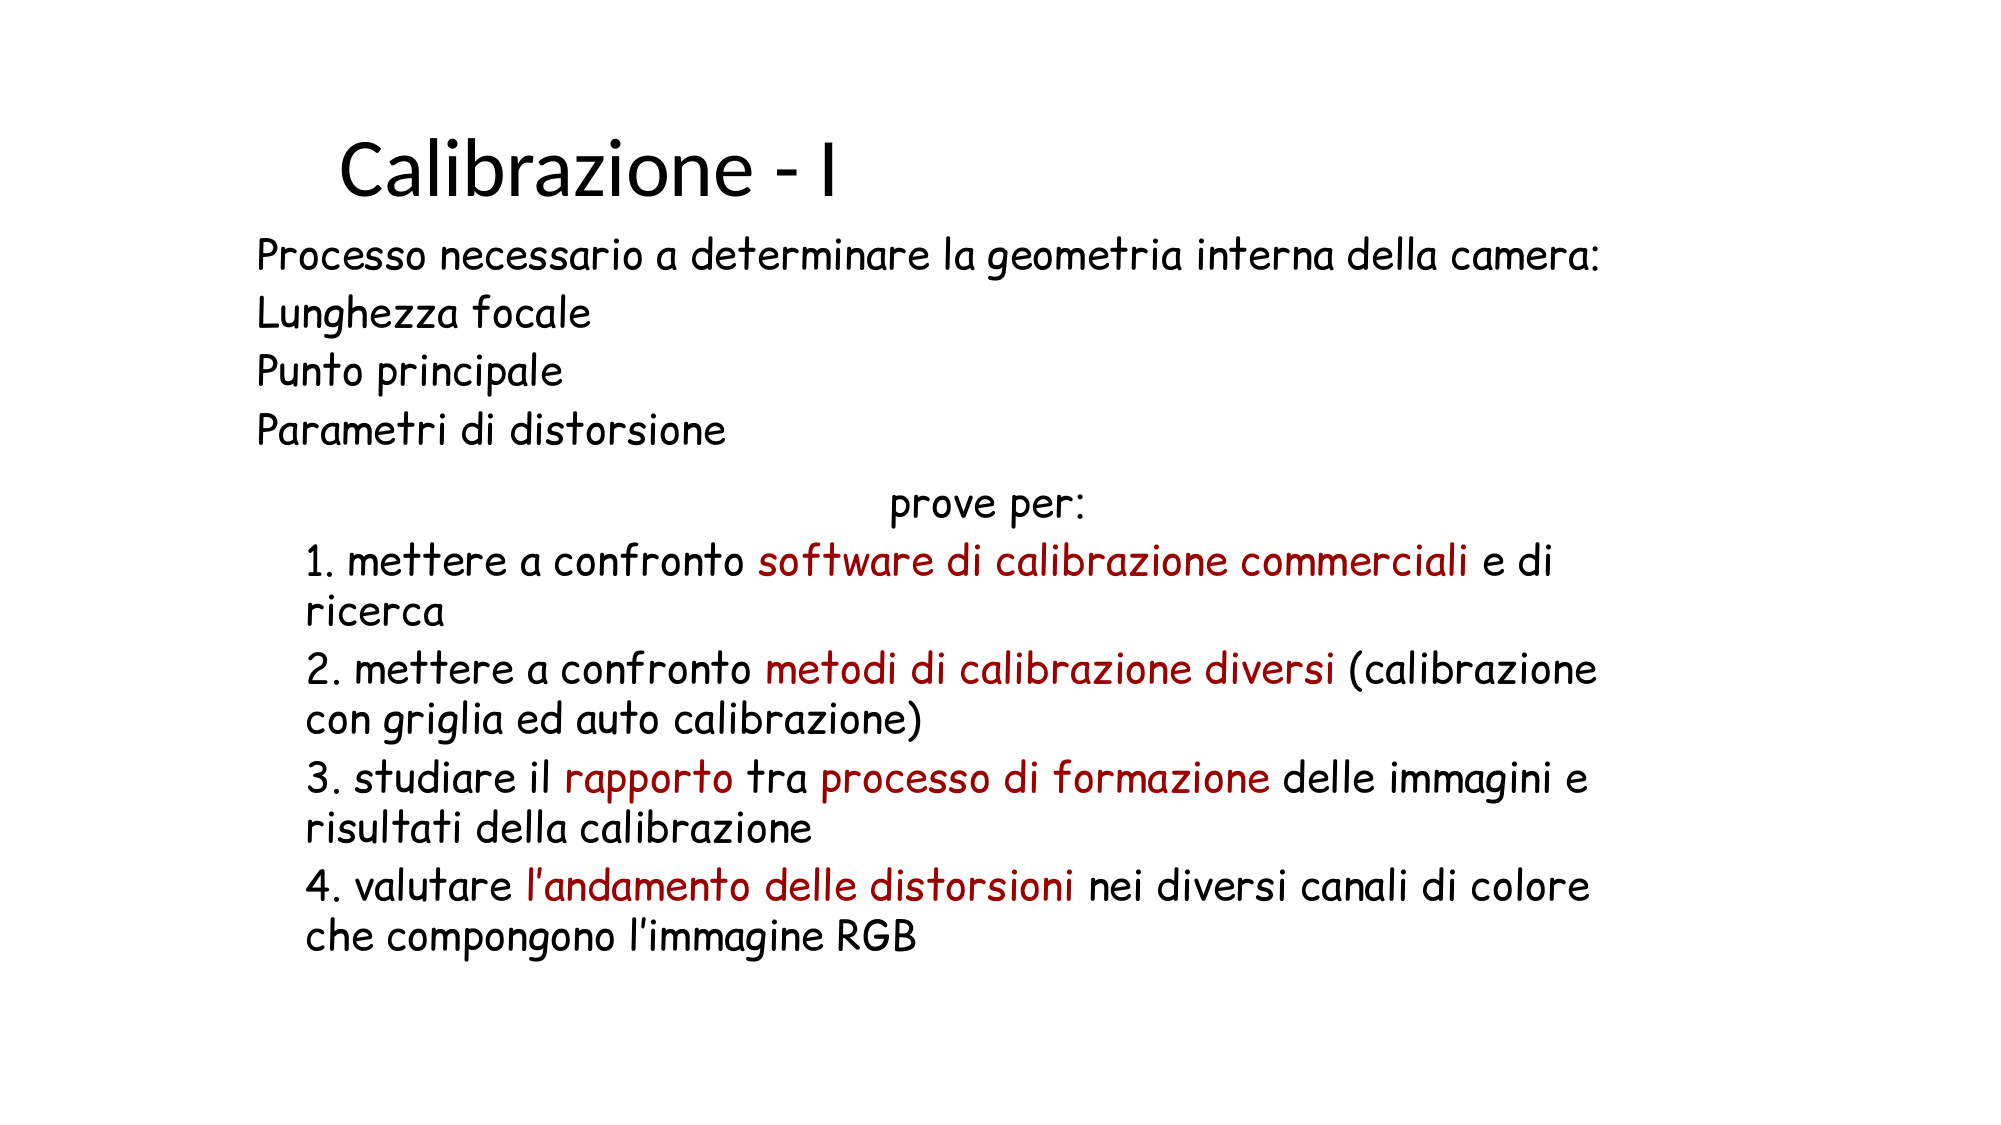

# Calibrazione - I
Processo necessario a determinare la geometria interna della camera:
Lunghezza focale
Punto principale
Parametri di distorsione
prove per:
1. mettere a confronto software di calibrazione commerciali e di ricerca
2. mettere a confronto metodi di calibrazione diversi (calibrazione con griglia ed auto calibrazione)
3. studiare il rapporto tra processo di formazione delle immagini e risultati della calibrazione
4. valutare l’andamento delle distorsioni nei diversi canali di colore che compongono l’immagine RGB